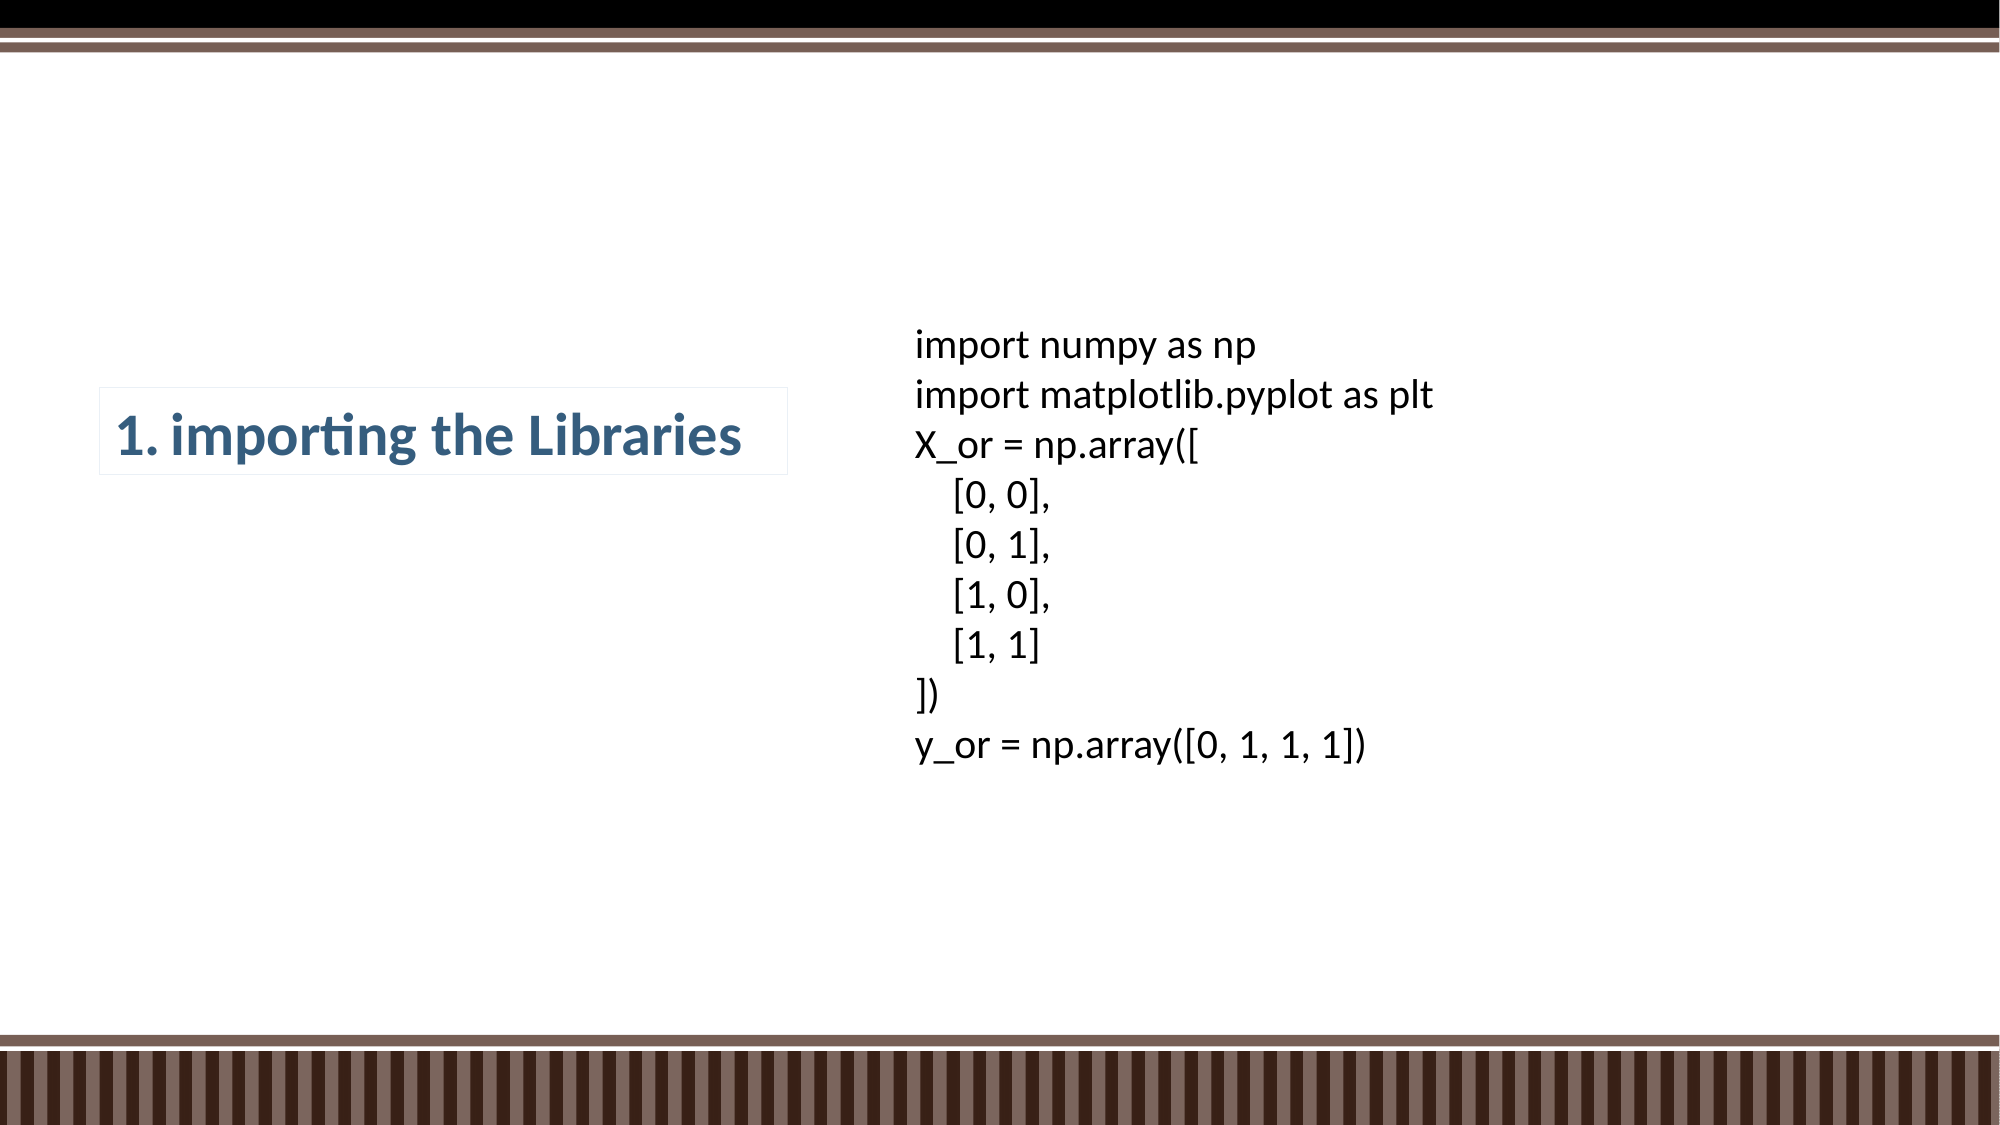

import numpy as np
import matplotlib.pyplot as plt
X_or = np.array([
    [0, 0],
    [0, 1],
    [1, 0],
    [1, 1]
])
y_or = np.array([0, 1, 1, 1])
importing the Libraries